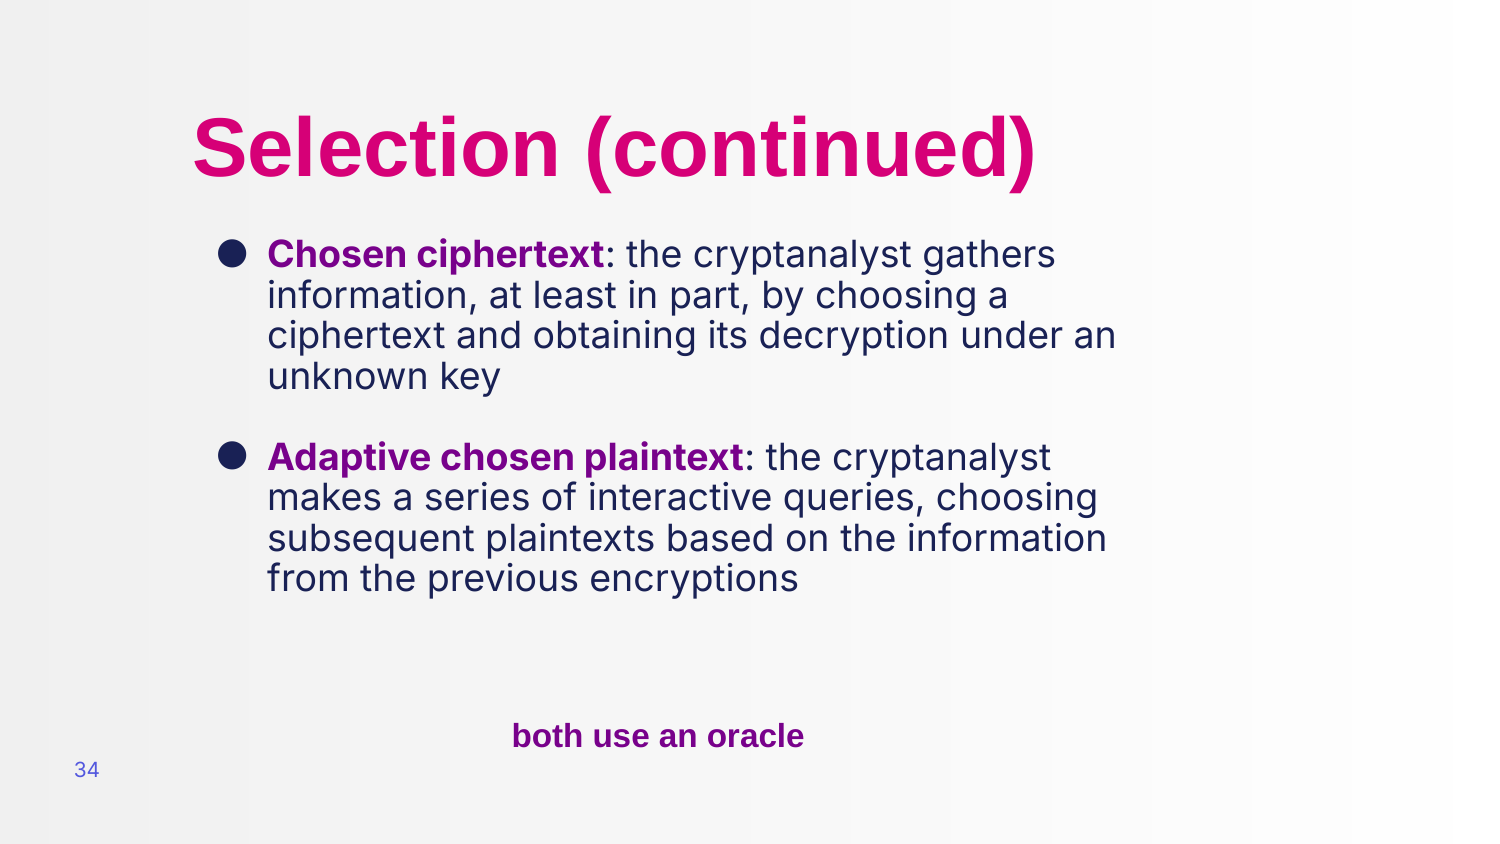

# Selection (continued)
Chosen ciphertext: the cryptanalyst gathers information, at least in part, by choosing a ciphertext and obtaining its decryption under an unknown key

Adaptive chosen plaintext: the cryptanalyst makes a series of interactive queries, choosing subsequent plaintexts based on the information from the previous encryptions
both use an oracle
34